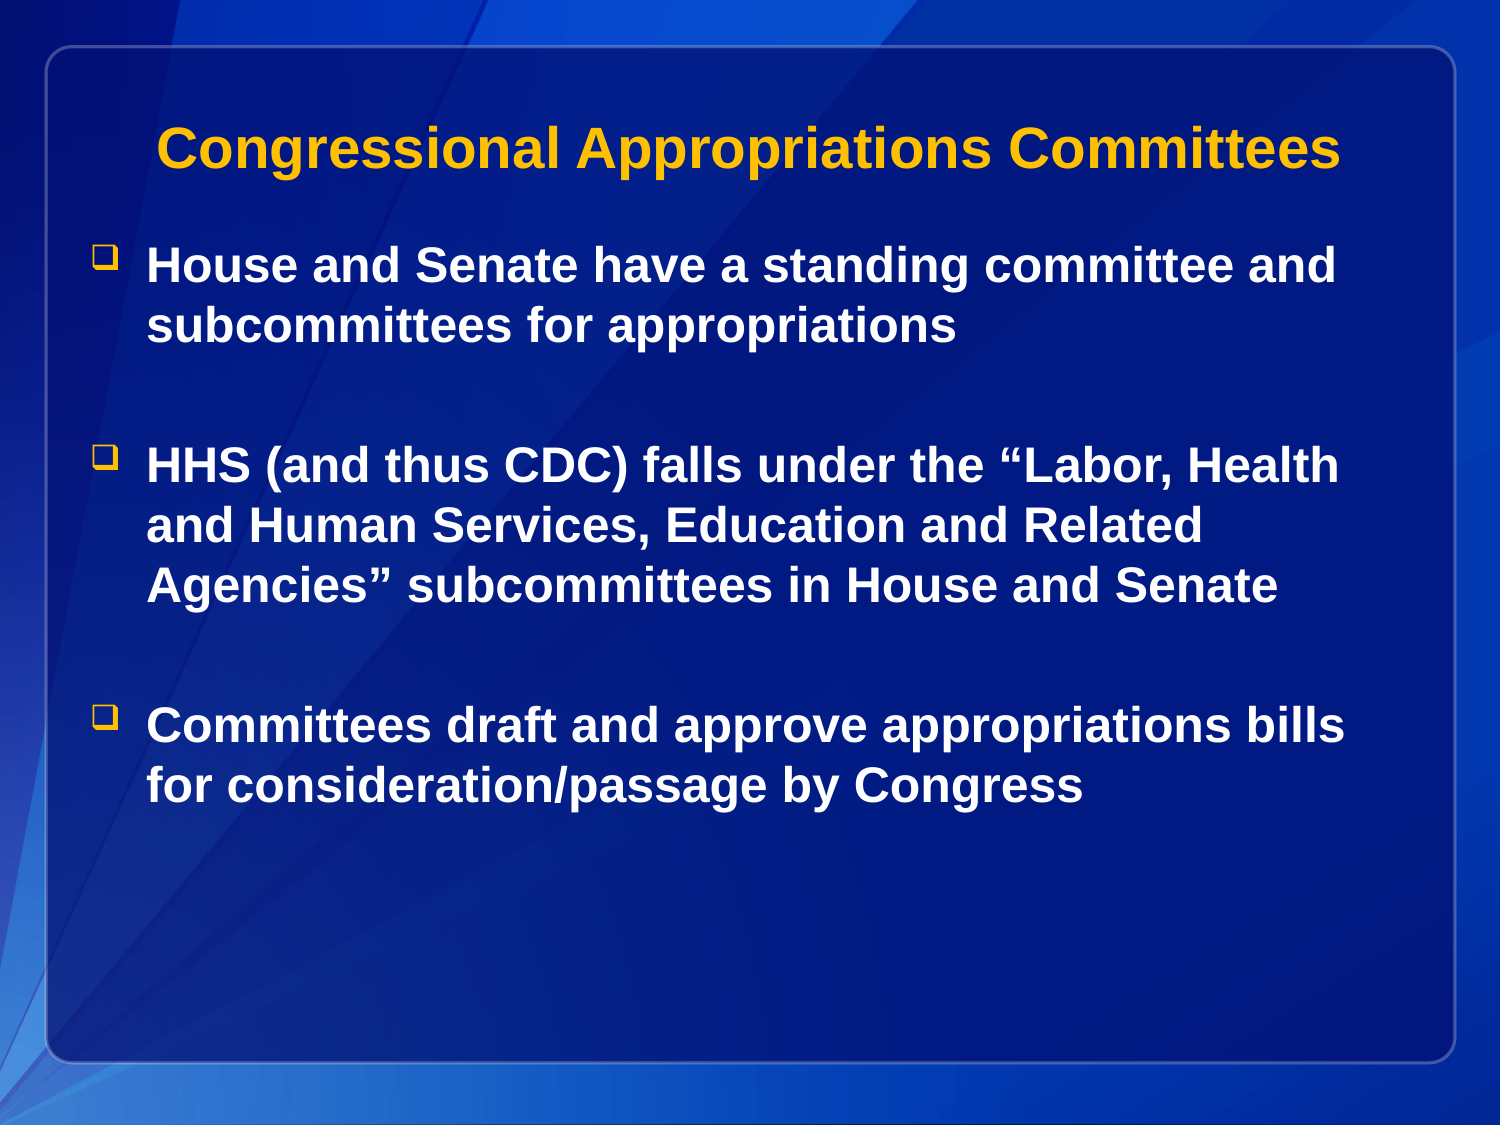

# Congressional Appropriations Committees
House and Senate have a standing committee and subcommittees for appropriations

HHS (and thus CDC) falls under the “Labor, Health and Human Services, Education and Related Agencies” subcommittees in House and Senate

Committees draft and approve appropriations bills for consideration/passage by Congress